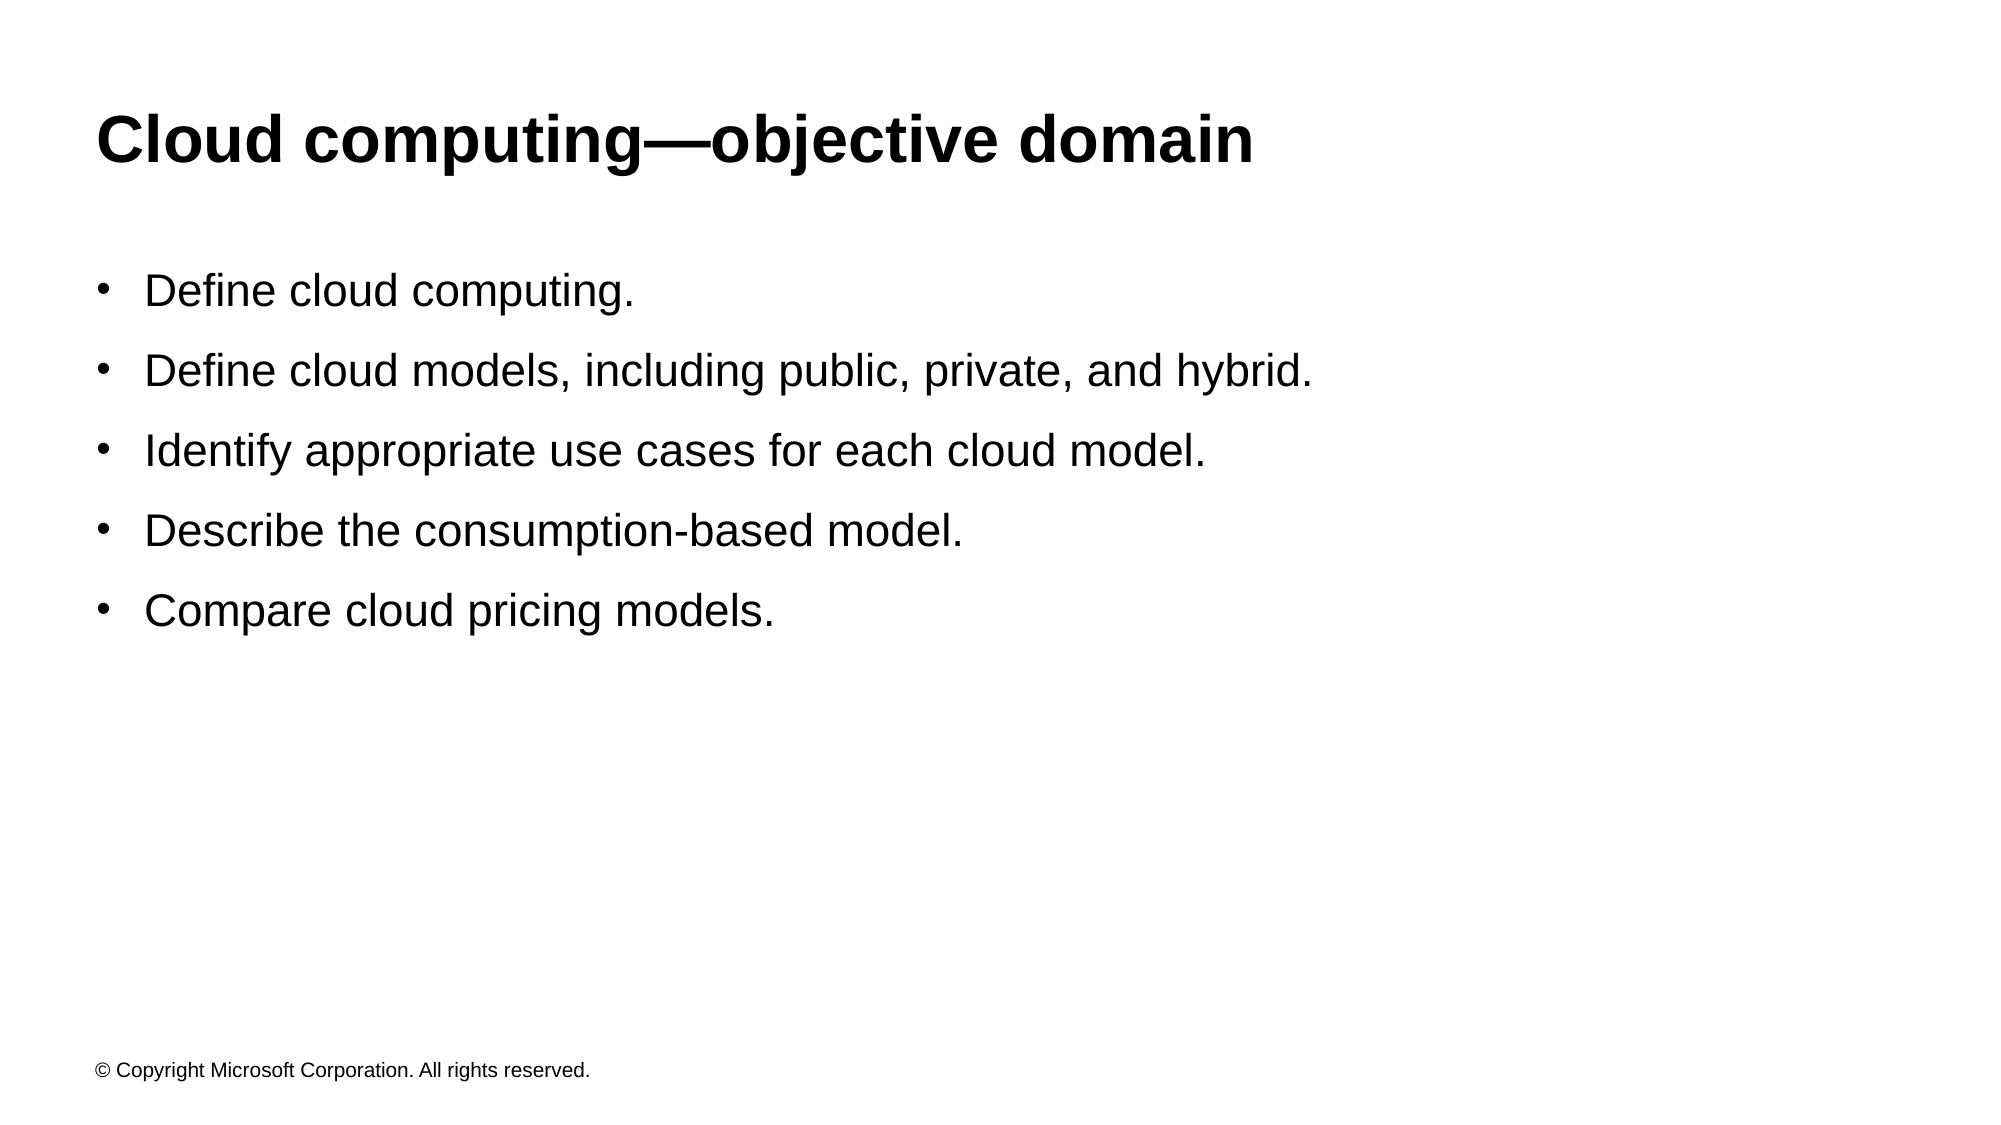

# Cloud computing―objective domain
Define cloud computing.
Define cloud models, including public, private, and hybrid.
Identify appropriate use cases for each cloud model.
Describe the consumption-based model.
Compare cloud pricing models.
© Copyright Microsoft Corporation. All rights reserved.